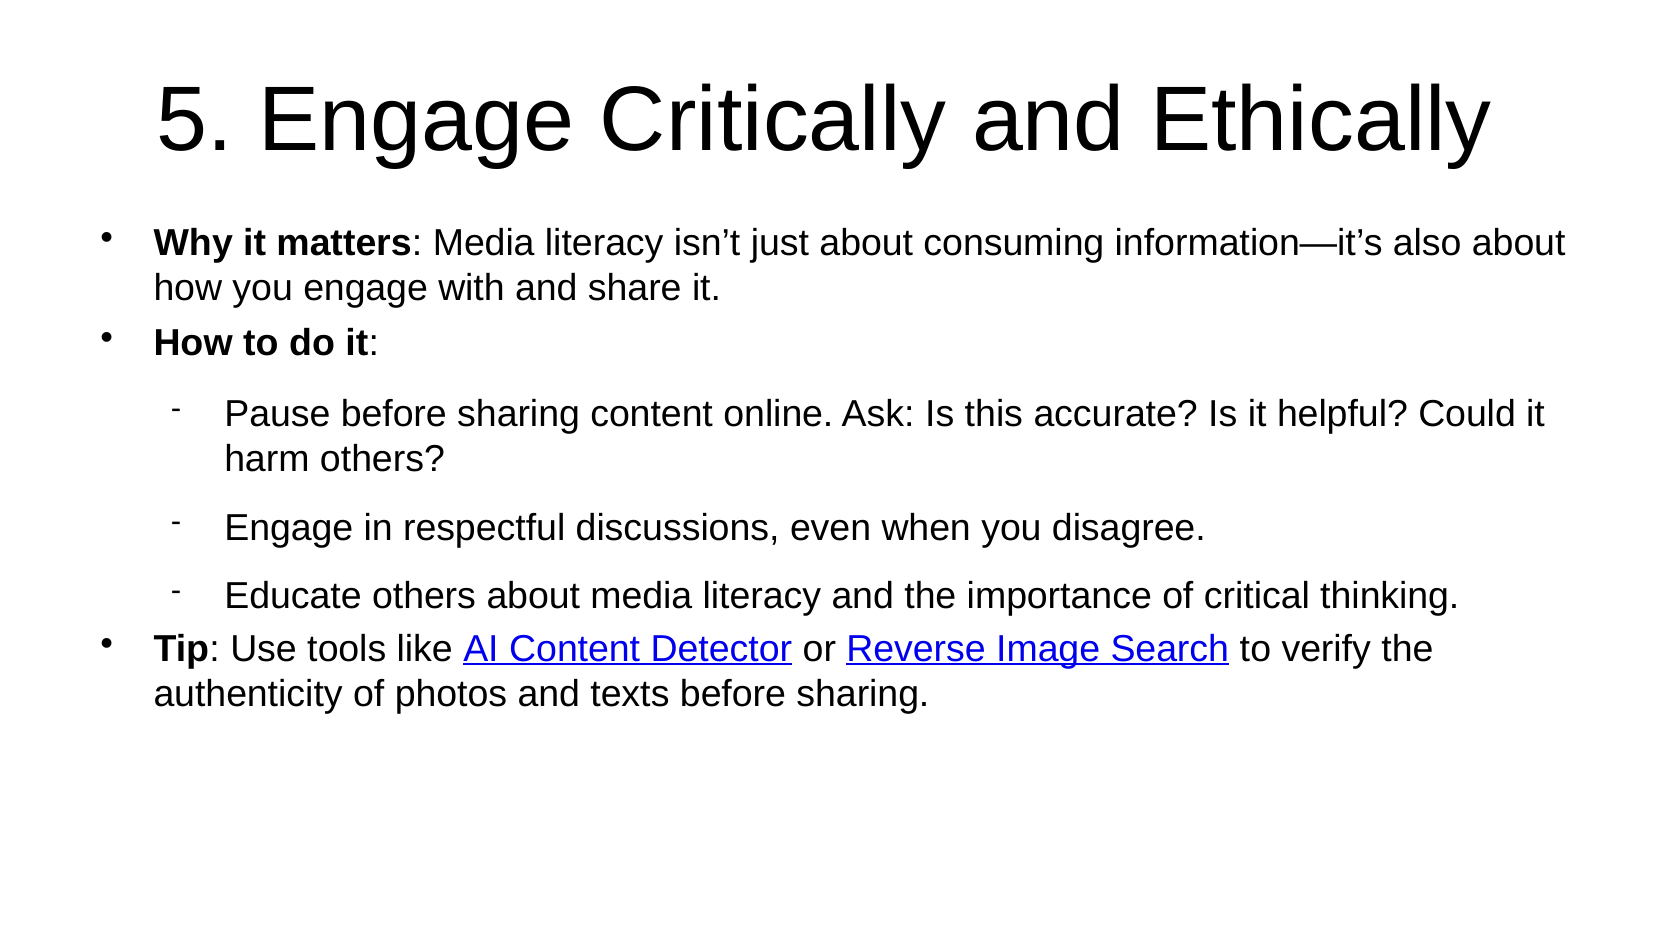

# 5. Engage Critically and Ethically
Why it matters: Media literacy isn’t just about consuming information—it’s also about how you engage with and share it.
How to do it:
Pause before sharing content online. Ask: Is this accurate? Is it helpful? Could it harm others?
Engage in respectful discussions, even when you disagree.
Educate others about media literacy and the importance of critical thinking.
Tip: Use tools like AI Content Detector or Reverse Image Search to verify the authenticity of photos and texts before sharing.